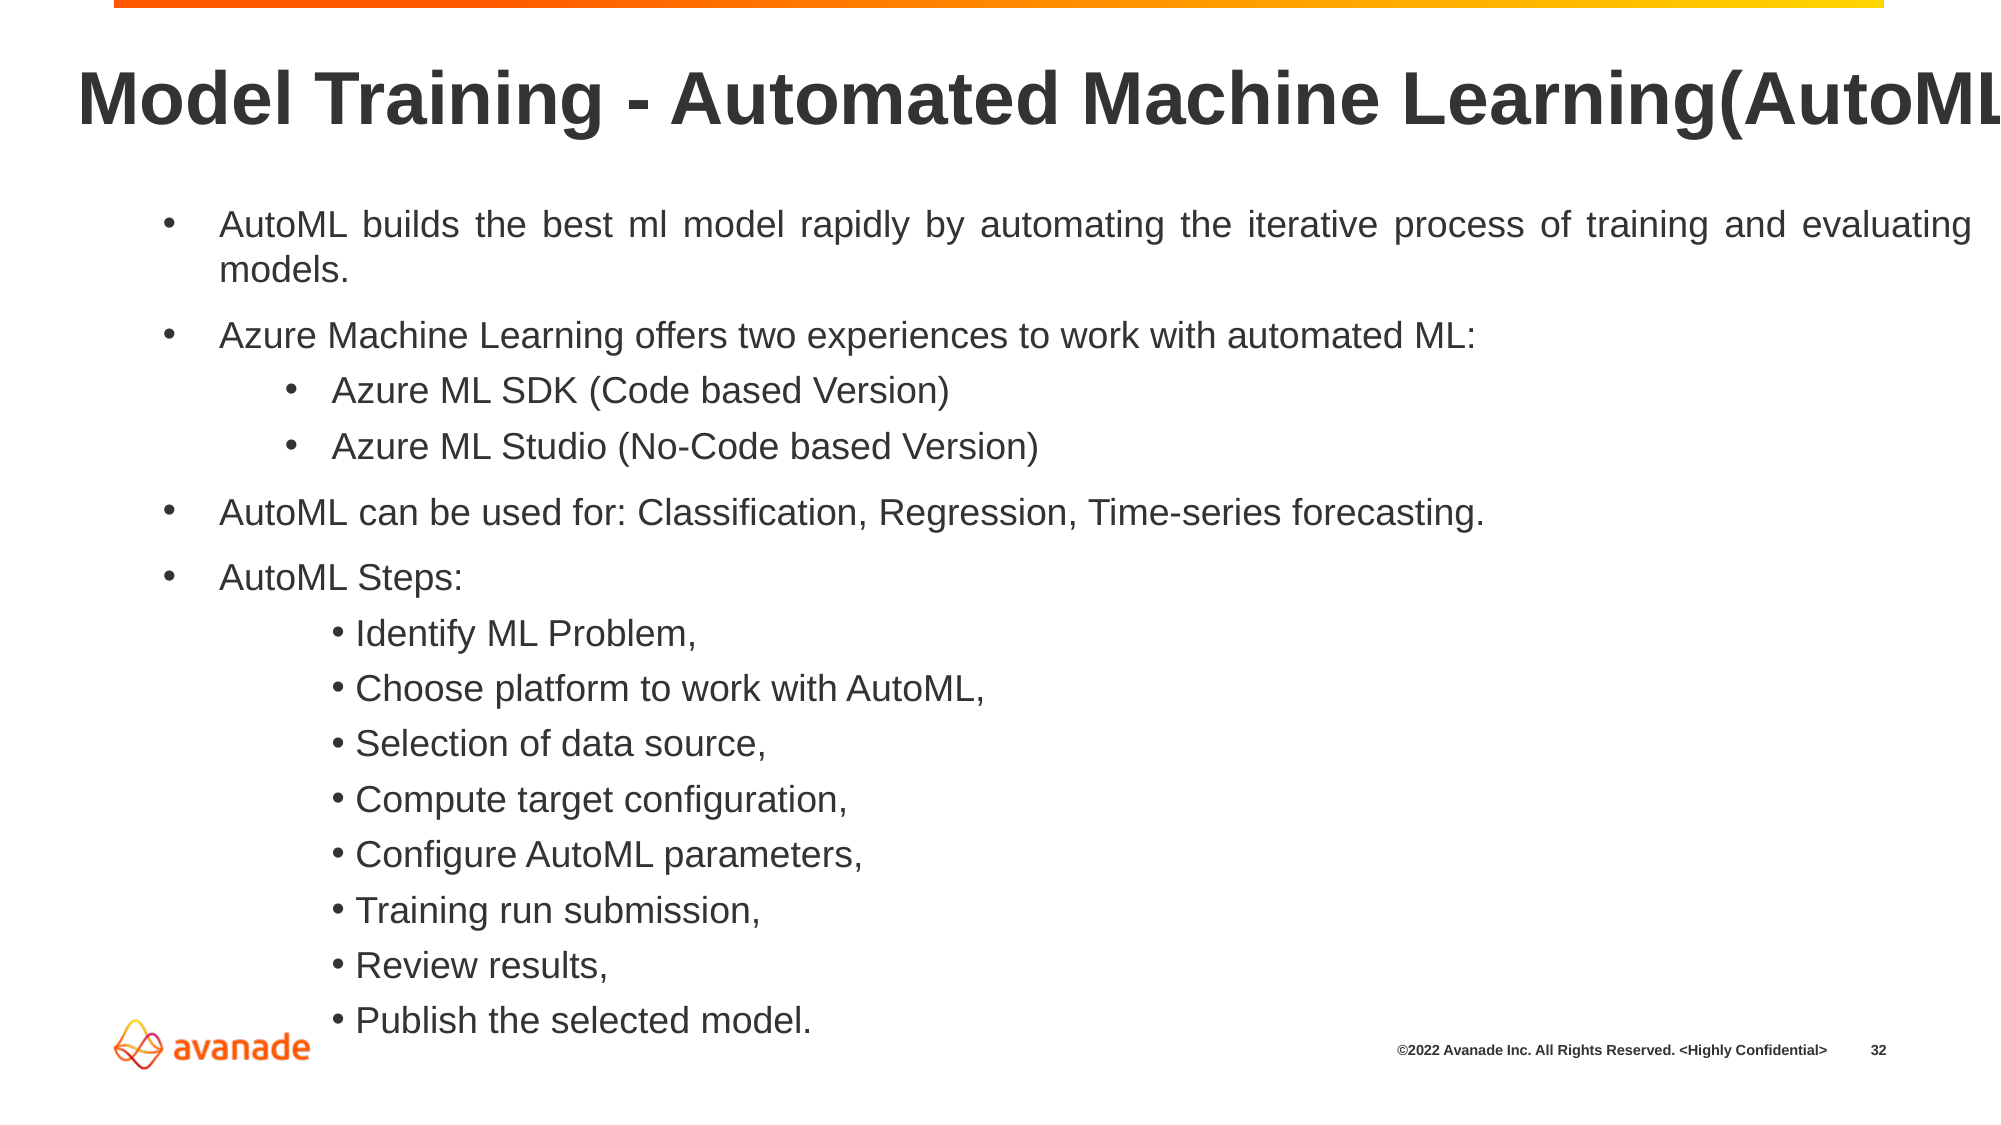

# Model Training - Automated Machine Learning(AutoML)
AutoML builds the best ml model rapidly by automating the iterative process of training and evaluating models.
Azure Machine Learning offers two experiences to work with automated ML:
Azure ML SDK (Code based Version)
Azure ML Studio (No-Code based Version)
AutoML can be used for: Classification, Regression, Time-series forecasting.
AutoML Steps:
 Identify ML Problem,
 Choose platform to work with AutoML,
 Selection of data source,
 Compute target configuration,
 Configure AutoML parameters,
 Training run submission,
 Review results,
 Publish the selected model.